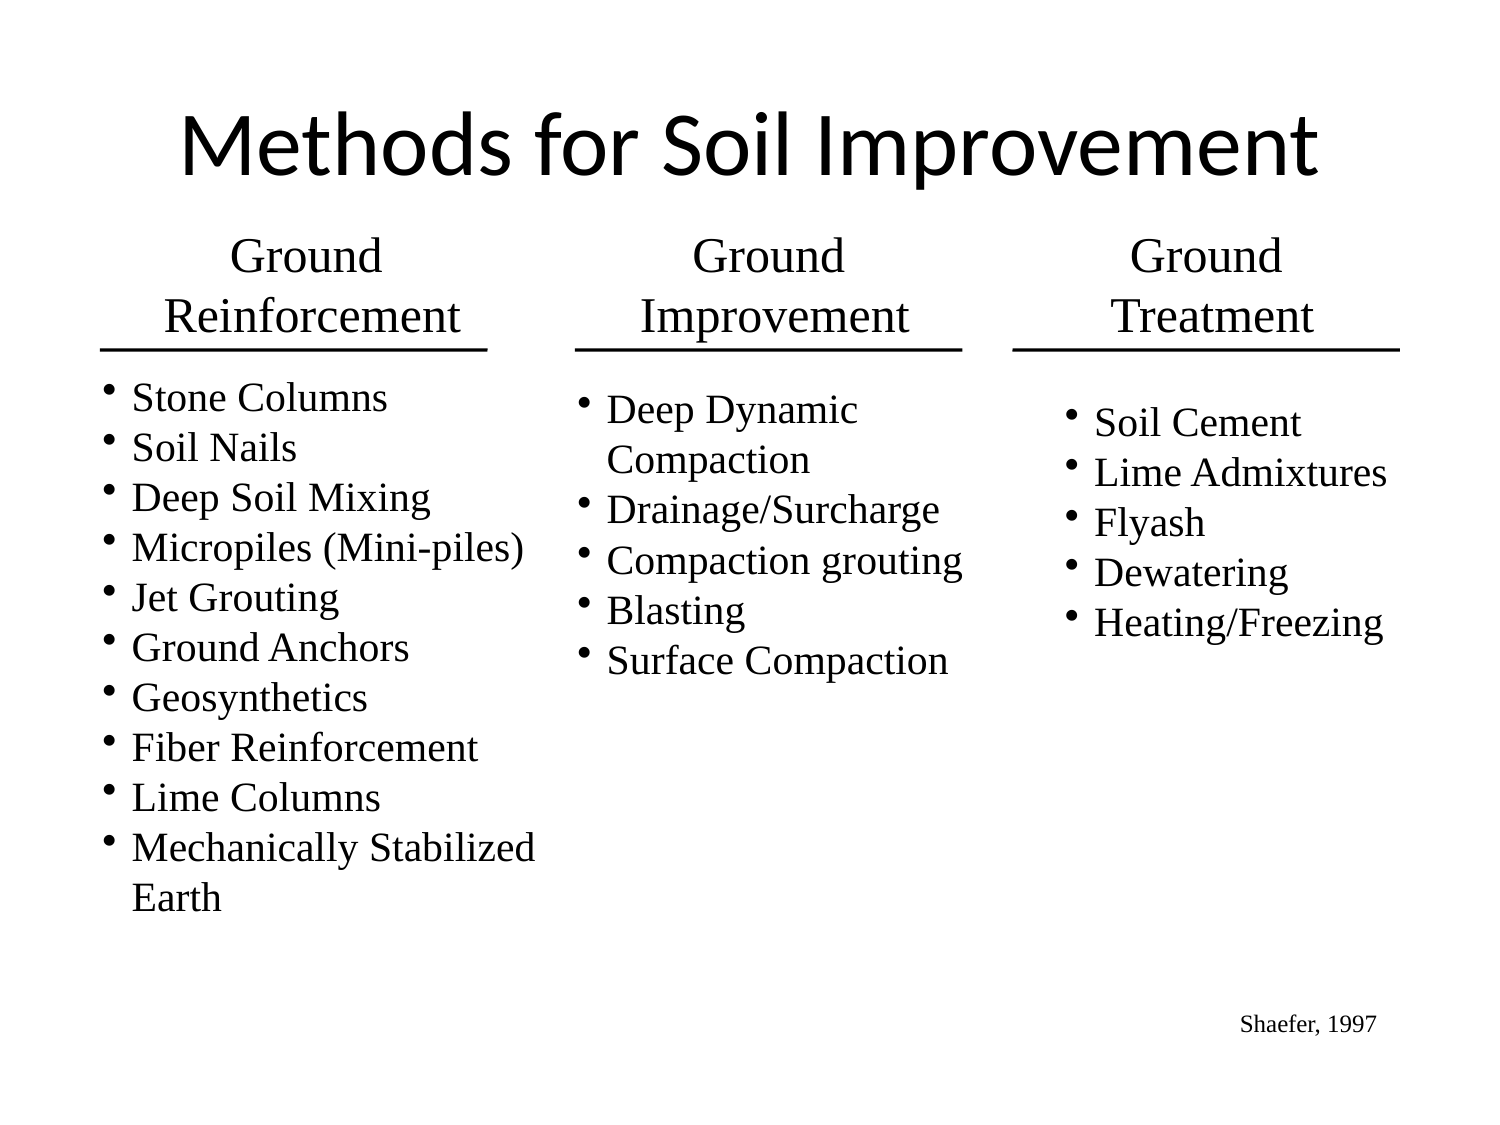

# Methods for Soil Improvement
Ground
 Reinforcement
Ground
 Improvement
Ground
 Treatment

Stone Columns
Soil Nails
Deep Soil Mixing
Micropiles (Mini-piles)
Jet Grouting
Ground Anchors
Geosynthetics
Fiber Reinforcement
Lime Columns
Mechanically Stabilized Earth
Deep Dynamic Compaction
Drainage/Surcharge
Compaction grouting
Blasting
Surface Compaction
Soil Cement
Lime Admixtures
Flyash
Dewatering
Heating/Freezing
Shaefer, 1997